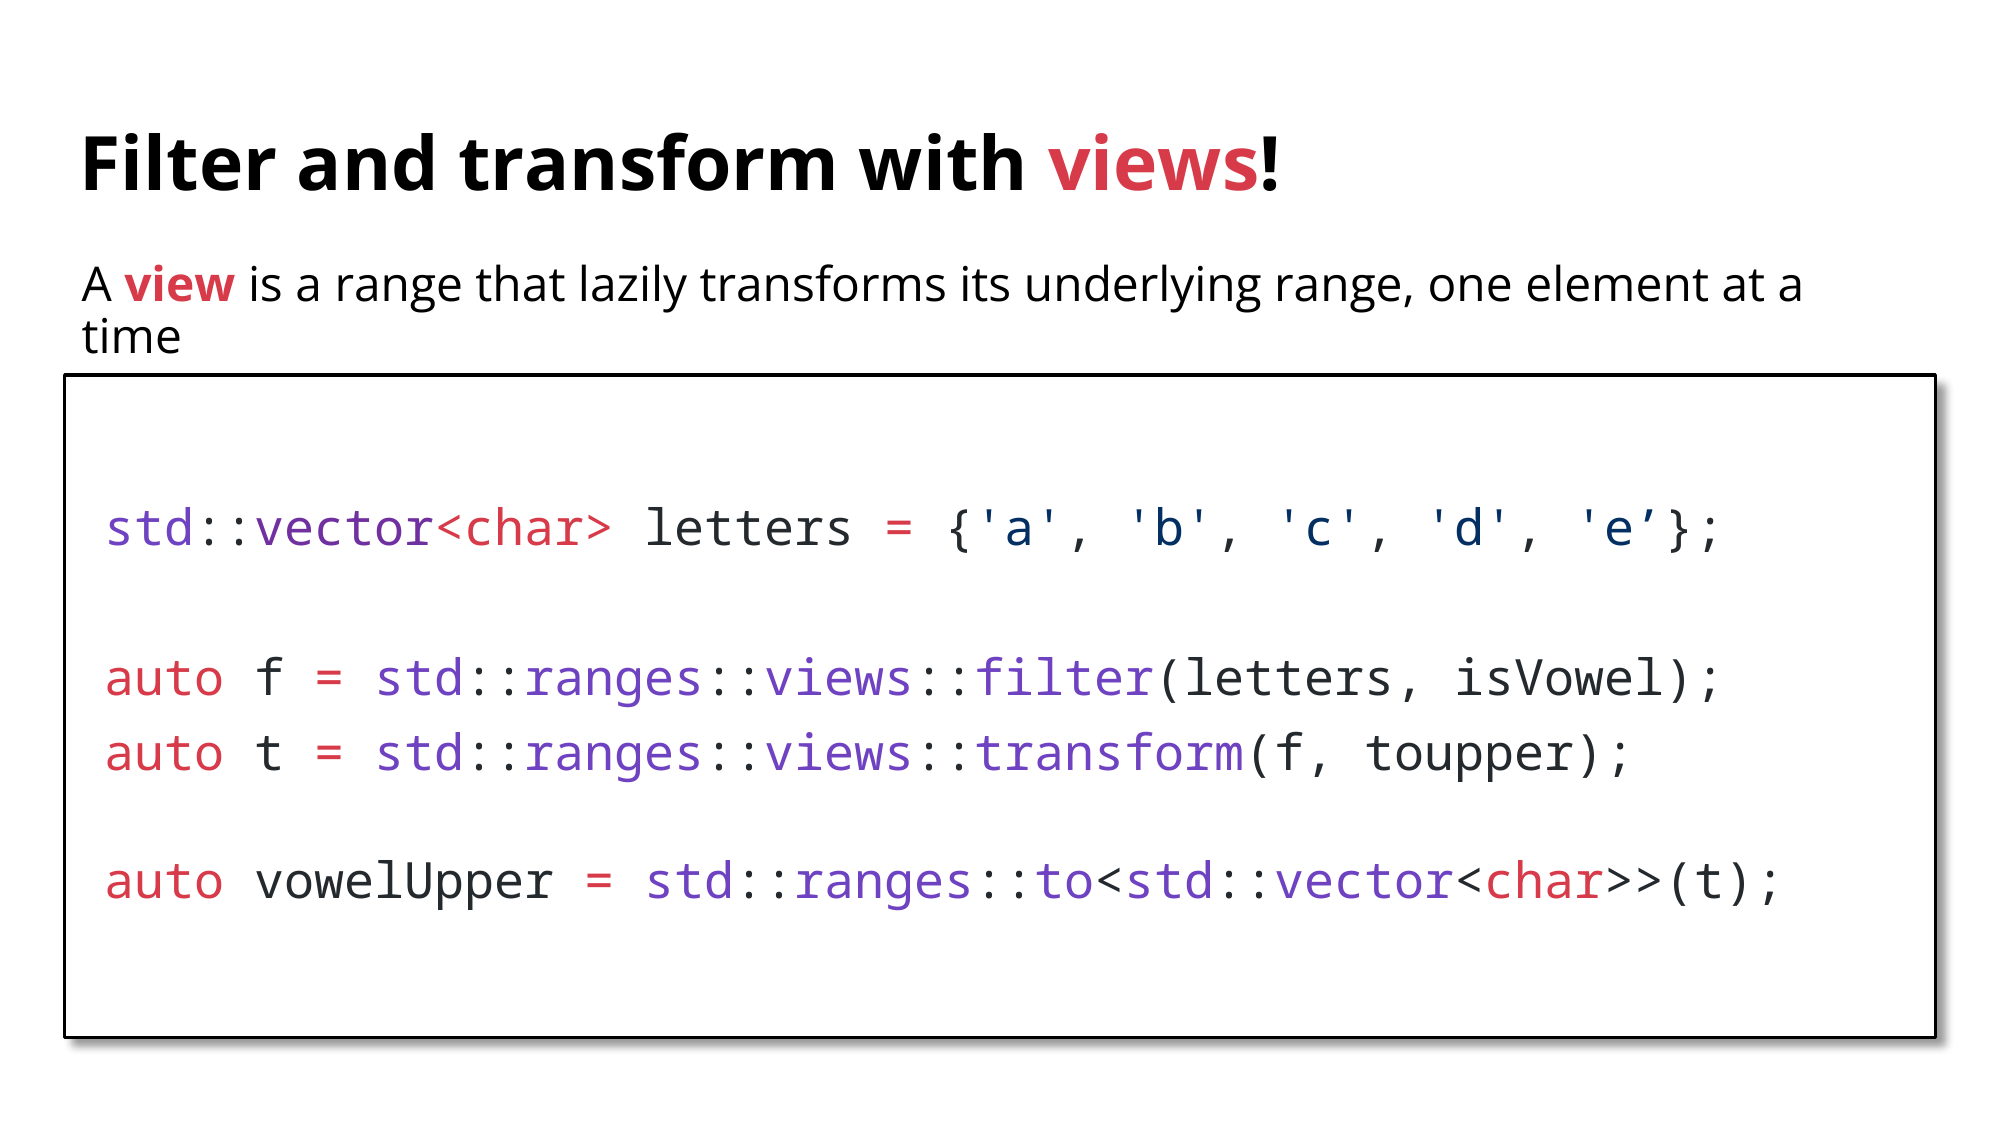

# Filter and transform with views!
A view is a range that lazily transforms its underlying range, one element at a time
std::vector<char> letters = {'a', 'b', 'c', 'd', 'e’};

auto f = std::ranges::views::filter(letters, isVowel);
auto t = std::ranges::views::transform(f, toupper);
auto vowelUpper = std::ranges::to<std::vector<char>>(t);